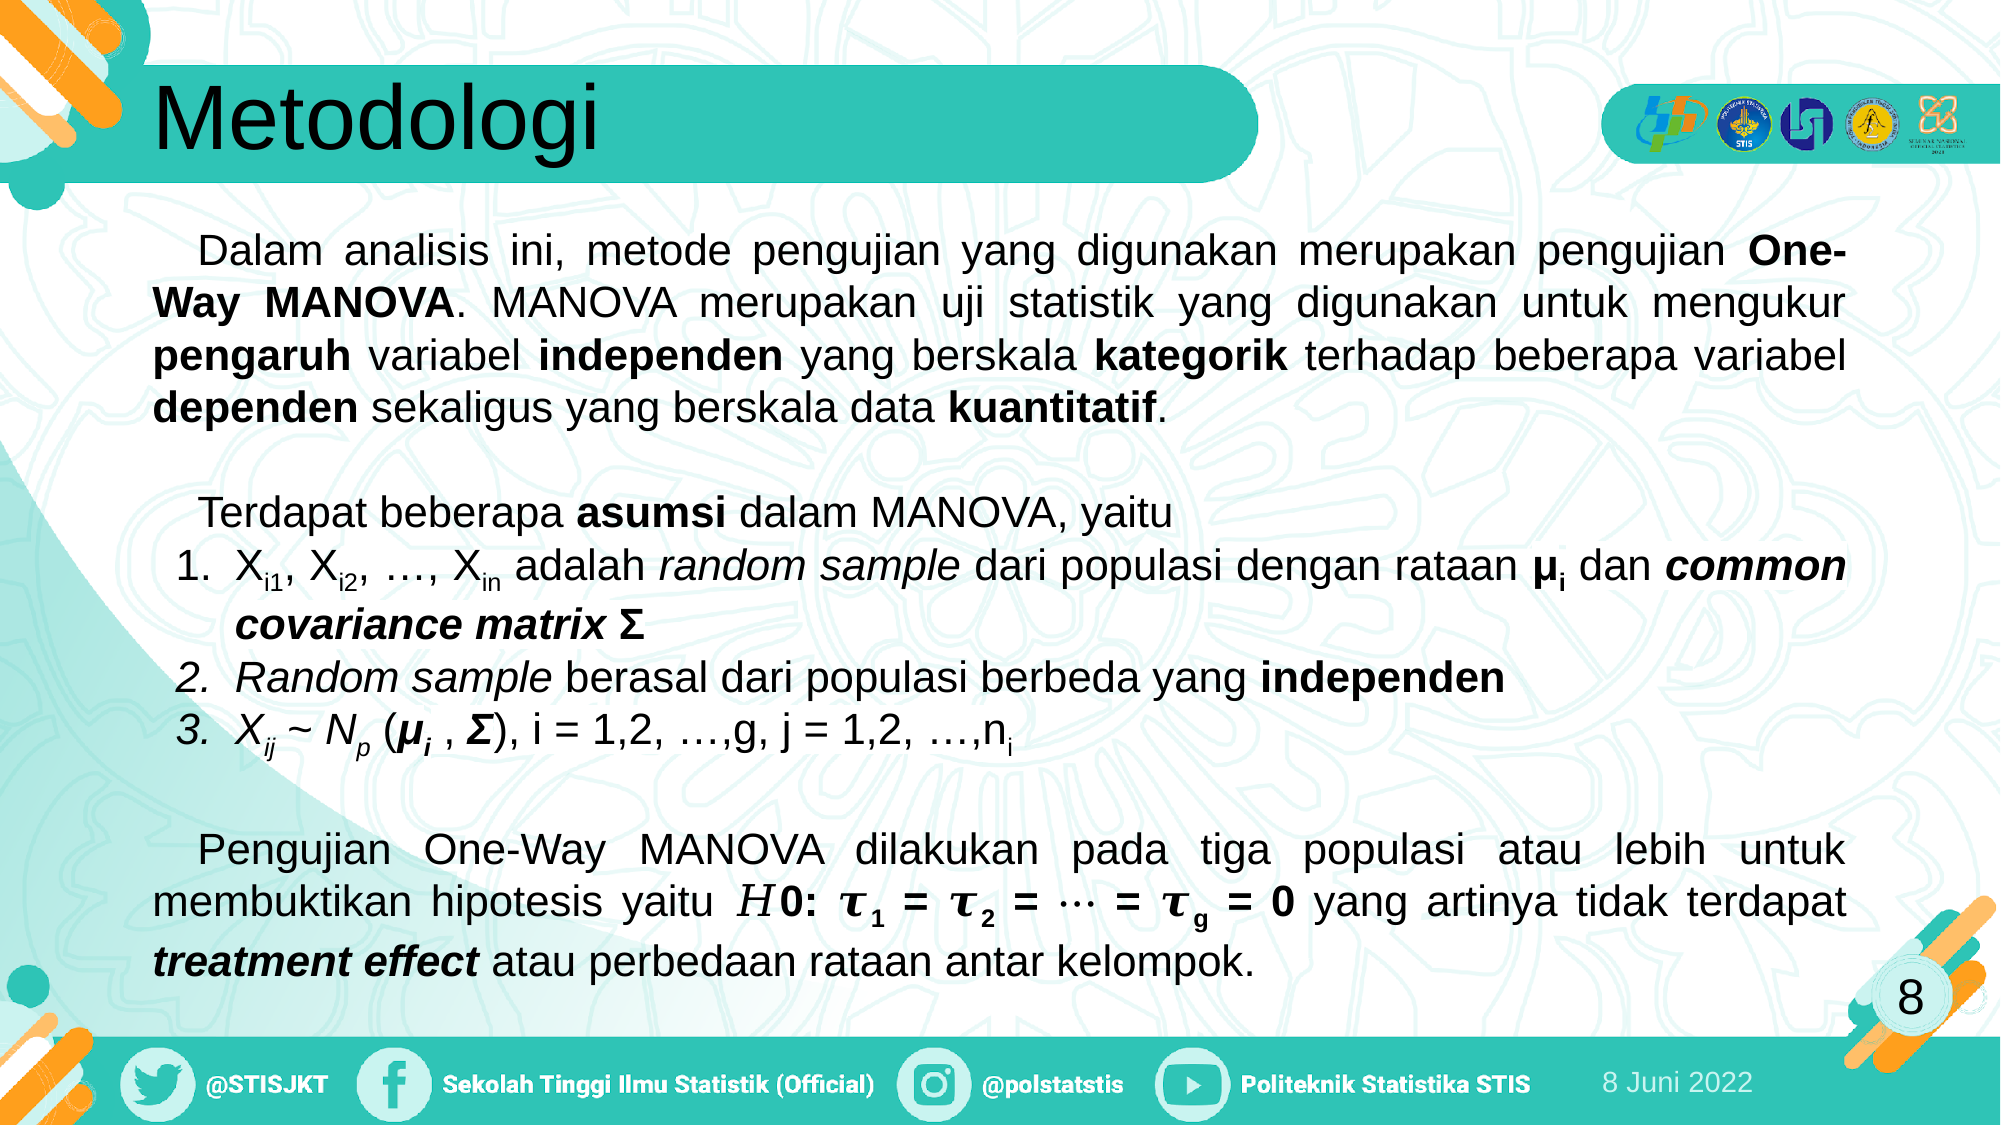

# Metodologi
Dalam analisis ini, metode pengujian yang digunakan merupakan pengujian One-Way MANOVA. MANOVA merupakan uji statistik yang digunakan untuk mengukur pengaruh variabel independen yang berskala kategorik terhadap beberapa variabel dependen sekaligus yang berskala data kuantitatif.

Terdapat beberapa asumsi dalam MANOVA, yaitu
Xi1, Xi2, …, Xin adalah random sample dari populasi dengan rataan μi dan common covariance matrix Σ
Random sample berasal dari populasi berbeda yang independen
Xij ~ Np (μi , Σ), i = 1,2, …,g, j = 1,2, …,ni

Pengujian One-Way MANOVA dilakukan pada tiga populasi atau lebih untuk membuktikan hipotesis yaitu 𝐻0: 𝝉1 = 𝝉2 = ⋯ = 𝝉g = 0 yang artinya tidak terdapat treatment effect atau perbedaan rataan antar kelompok.
8

8 Juni 2022